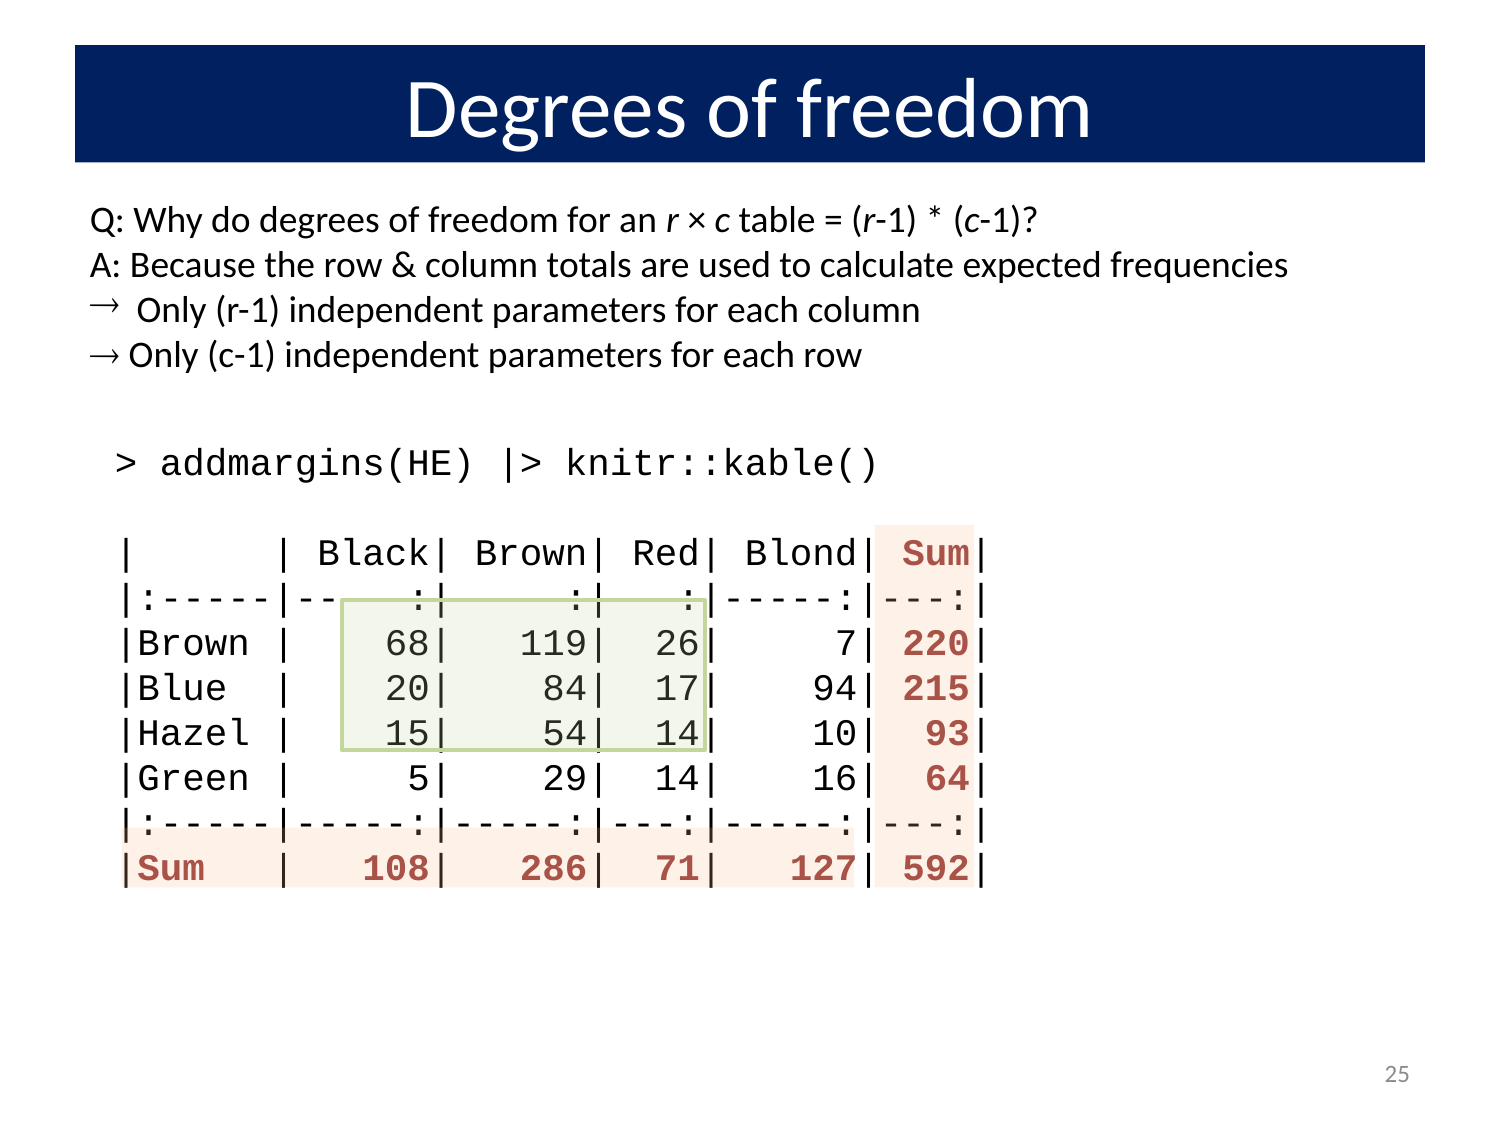

# Degrees of freedom
Q: Why do degrees of freedom for an r × c table = (r-1) * (c-1)?
A: Because the row & column totals are used to calculate expected frequencies
Only (r-1) independent parameters for each column
→ Only (c-1) independent parameters for each row
> addmargins(HE) |> knitr::kable()

|      | Black| Brown| Red| Blond| Sum|
|:-----|-----:|-----:|---:|-----:|---:|
|Brown |    68|   119|  26|     7| 220|
|Blue  |    20|    84|  17|    94| 215|
|Hazel |    15|    54|  14|    10|  93|
|Green |     5|    29|  14|    16|  64|
|:-----|-----:|-----:|---:|-----:|---:|
|Sum   |   108|   286|  71|   127| 592|

25